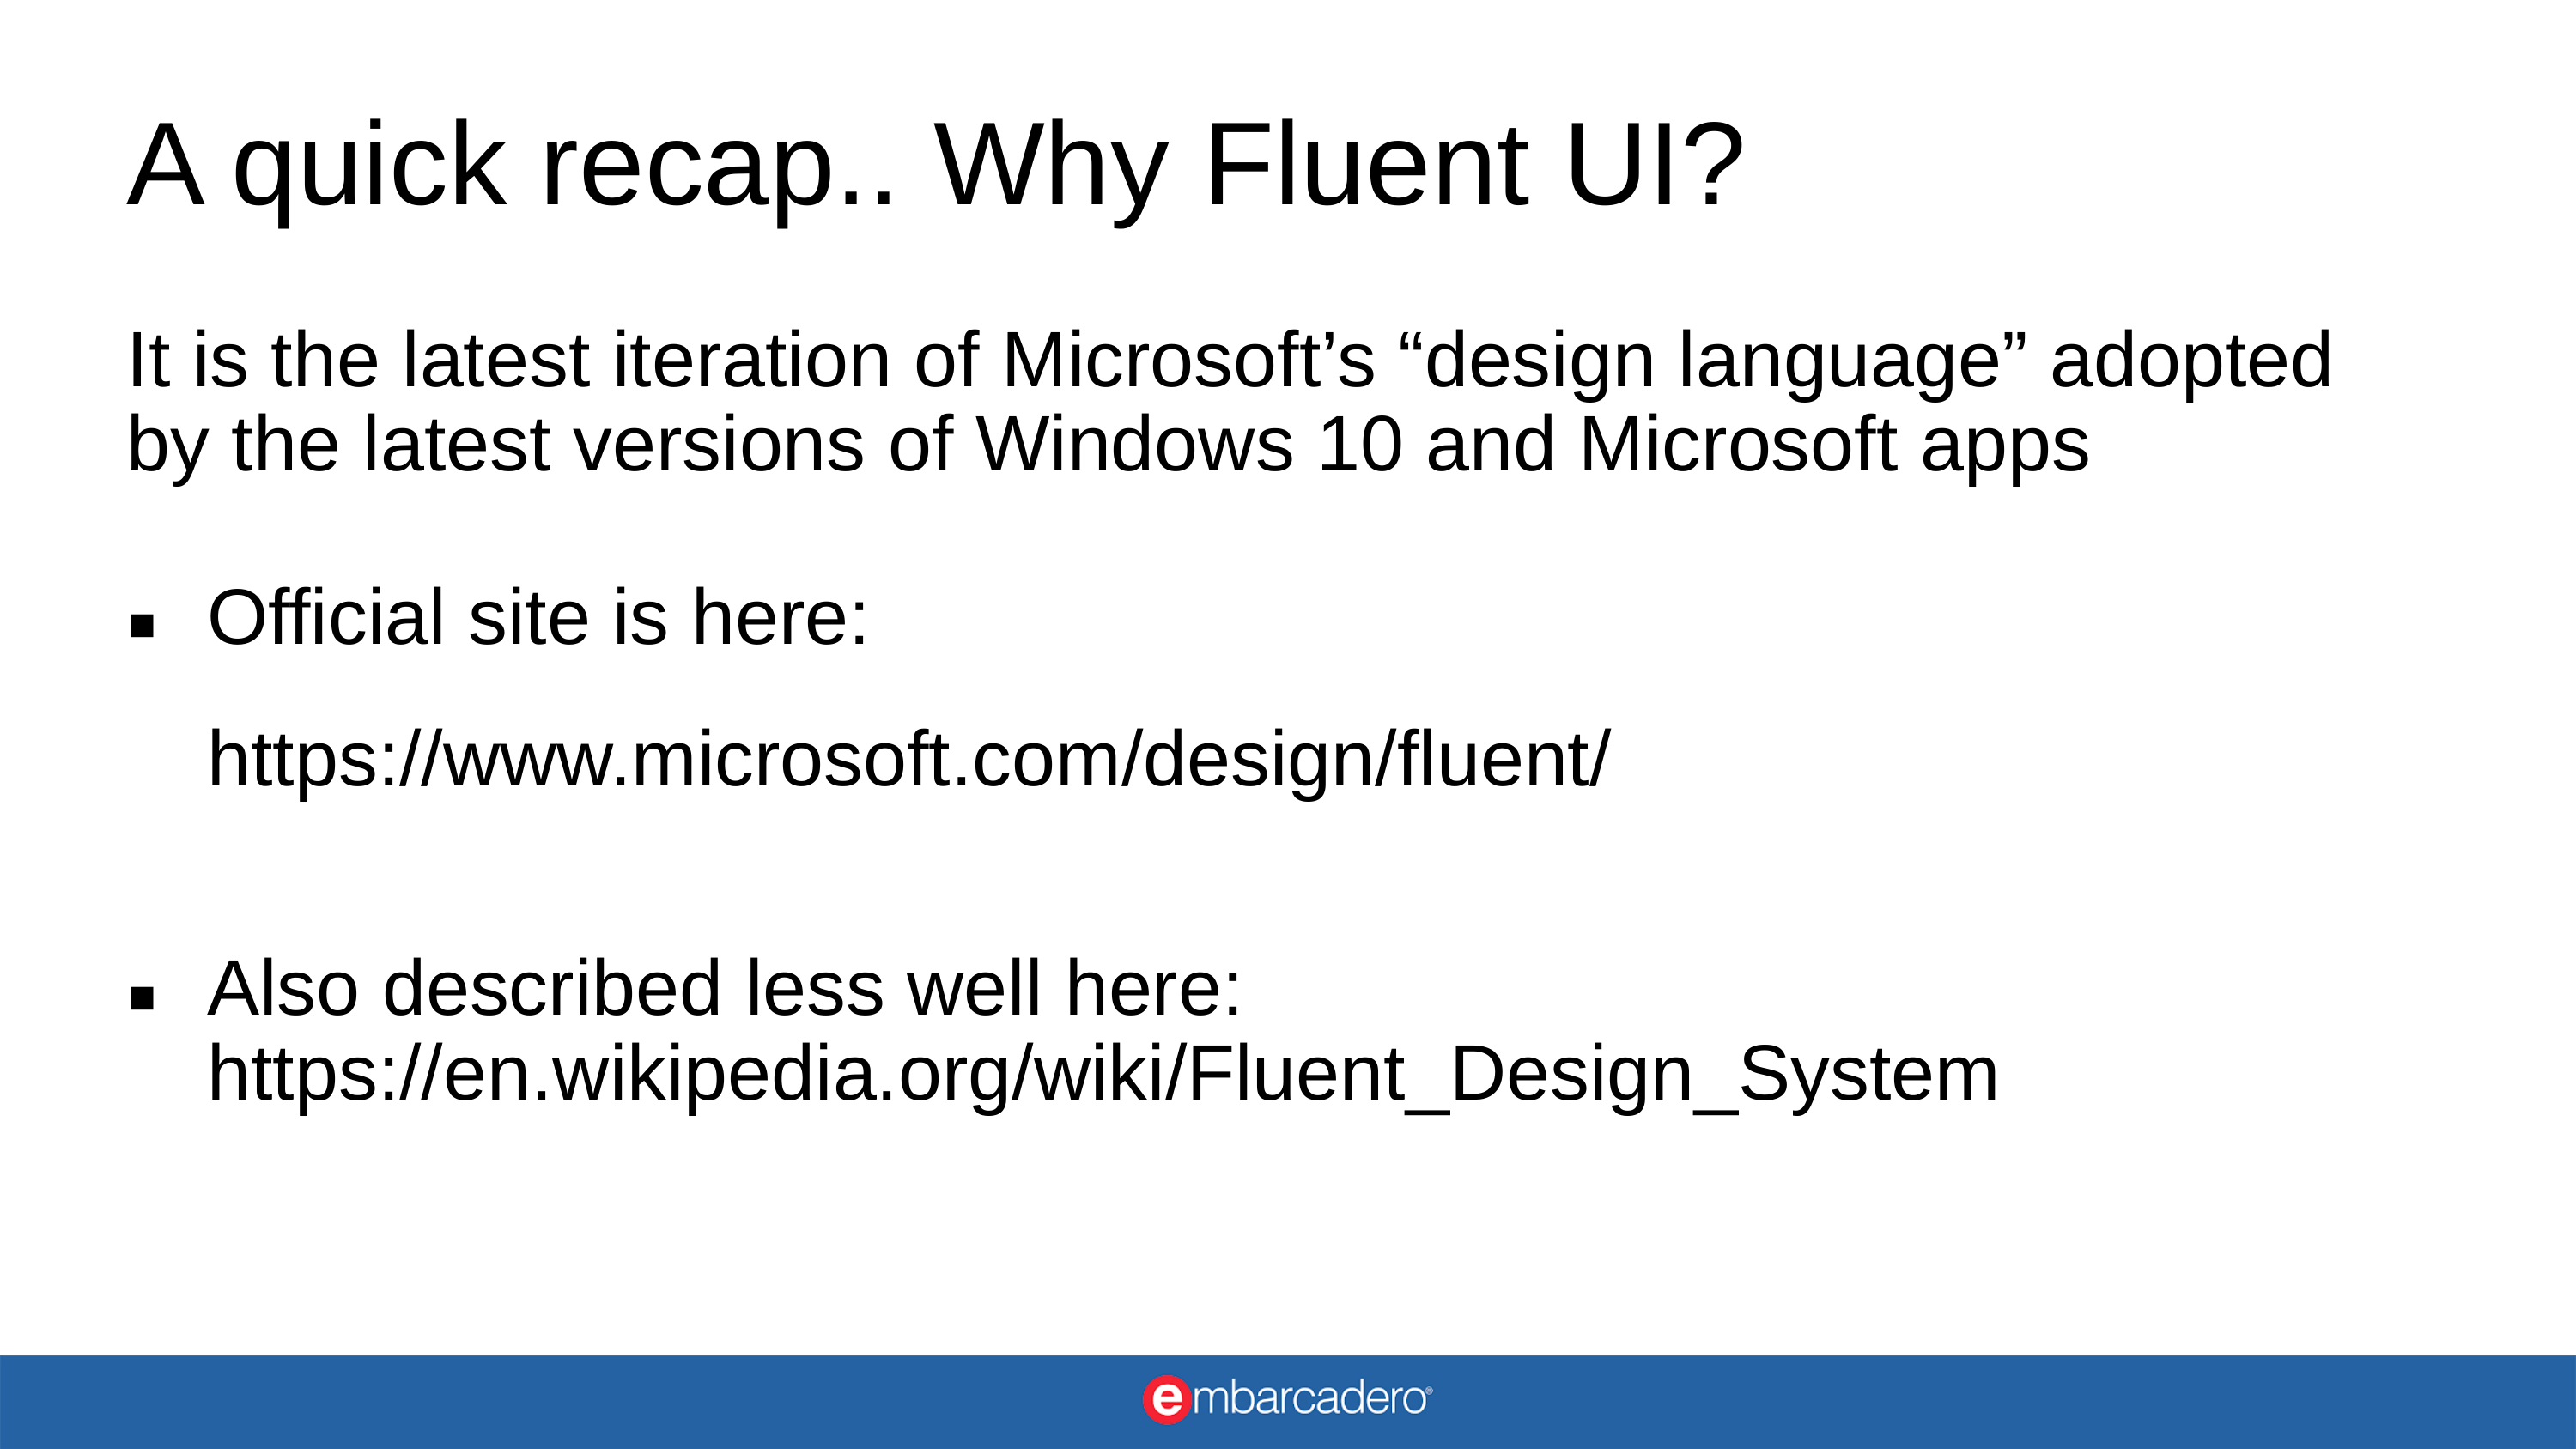

# A quick recap.. Why Fluent UI?
It is the latest iteration of Microsoft’s “design language” adopted by the latest versions of Windows 10 and Microsoft apps
Official site is here: 			https://www.microsoft.com/design/fluent/

Also described less well here: 	https://en.wikipedia.org/wiki/Fluent_Design_System